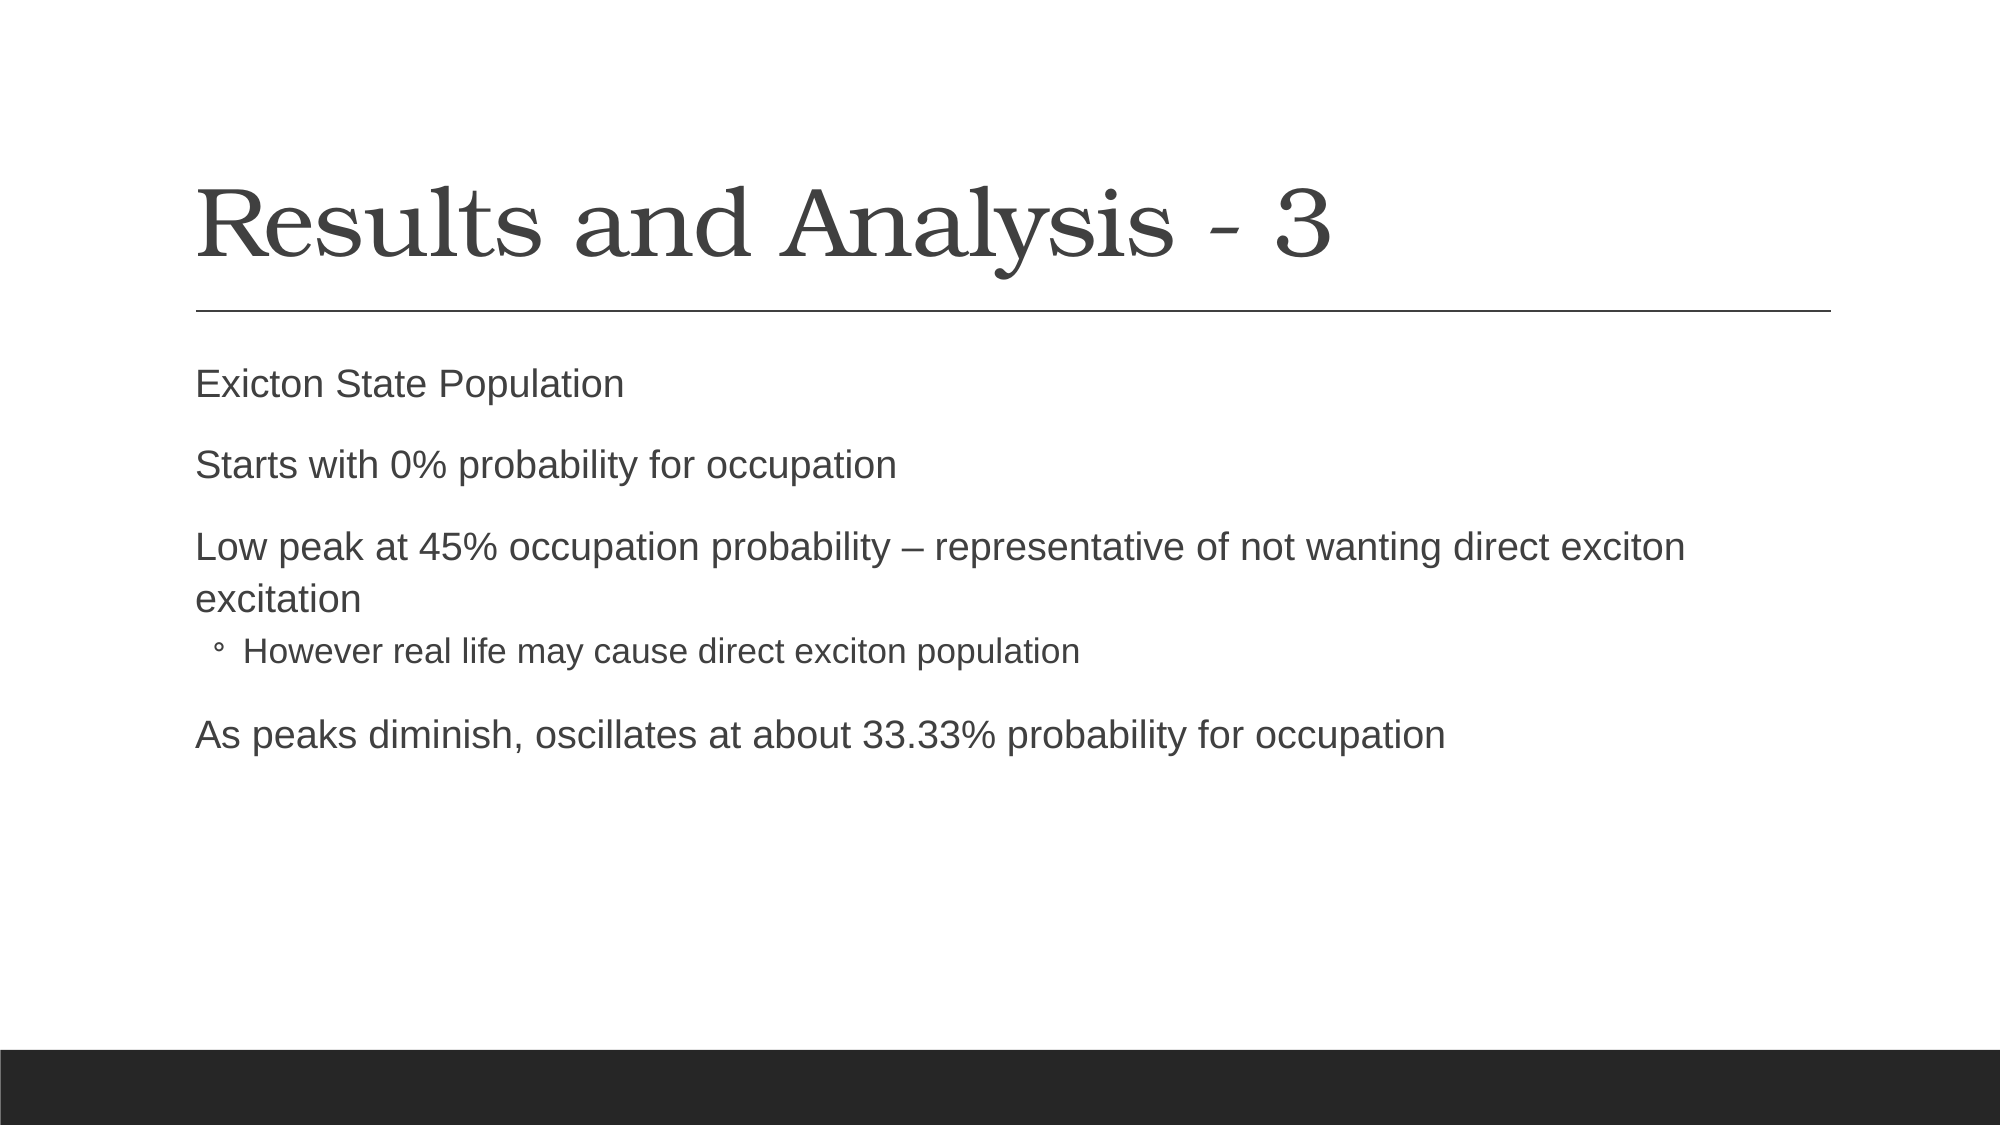

# Results and Analysis - 3
Exicton State Population
Starts with 0% probability for occupation
Low peak at 45% occupation probability – representative of not wanting direct exciton excitation
However real life may cause direct exciton population
As peaks diminish, oscillates at about 33.33% probability for occupation